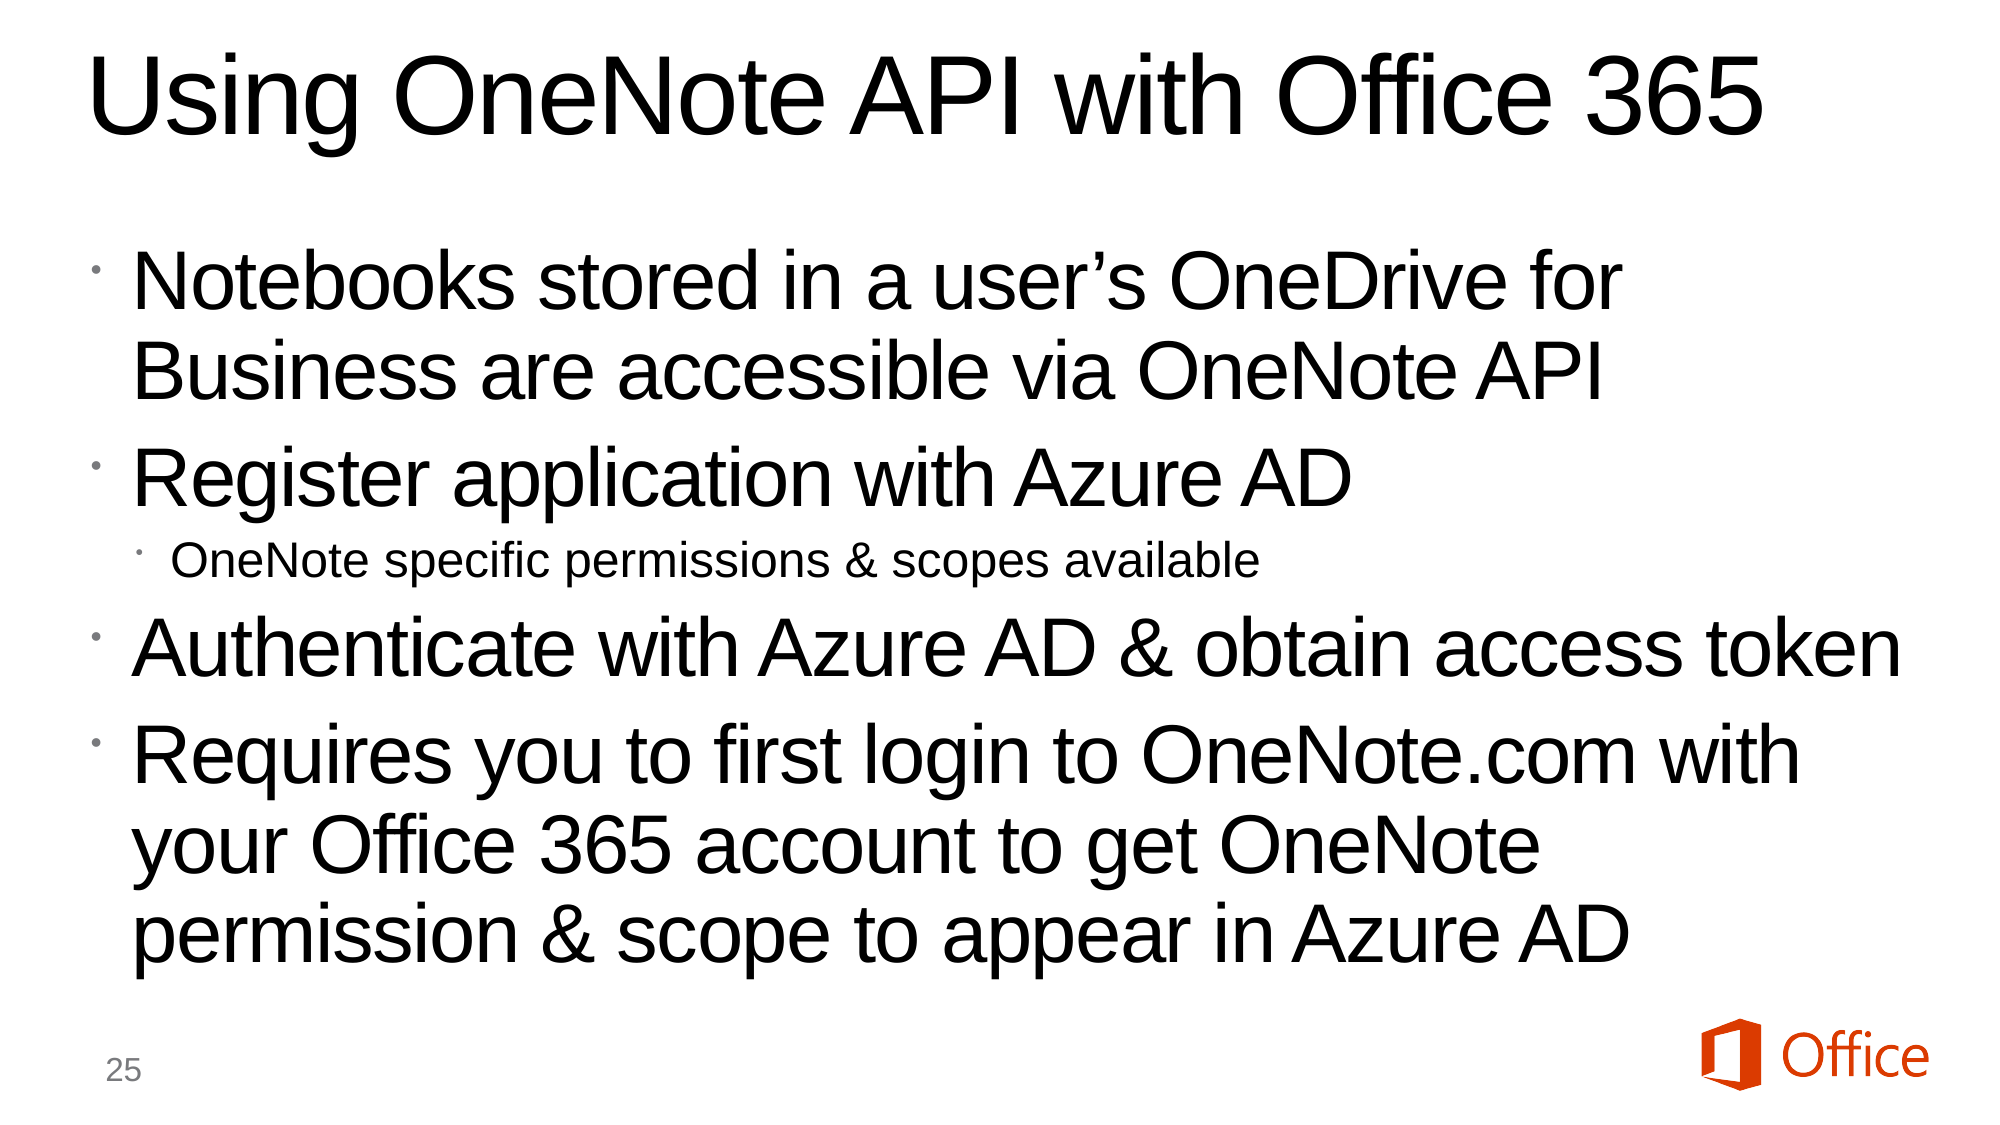

# Using OneNote API with Office 365
Notebooks stored in a user’s OneDrive for Business are accessible via OneNote API
Register application with Azure AD
OneNote specific permissions & scopes available
Authenticate with Azure AD & obtain access token
Requires you to first login to OneNote.com with your Office 365 account to get OneNote permission & scope to appear in Azure AD
25